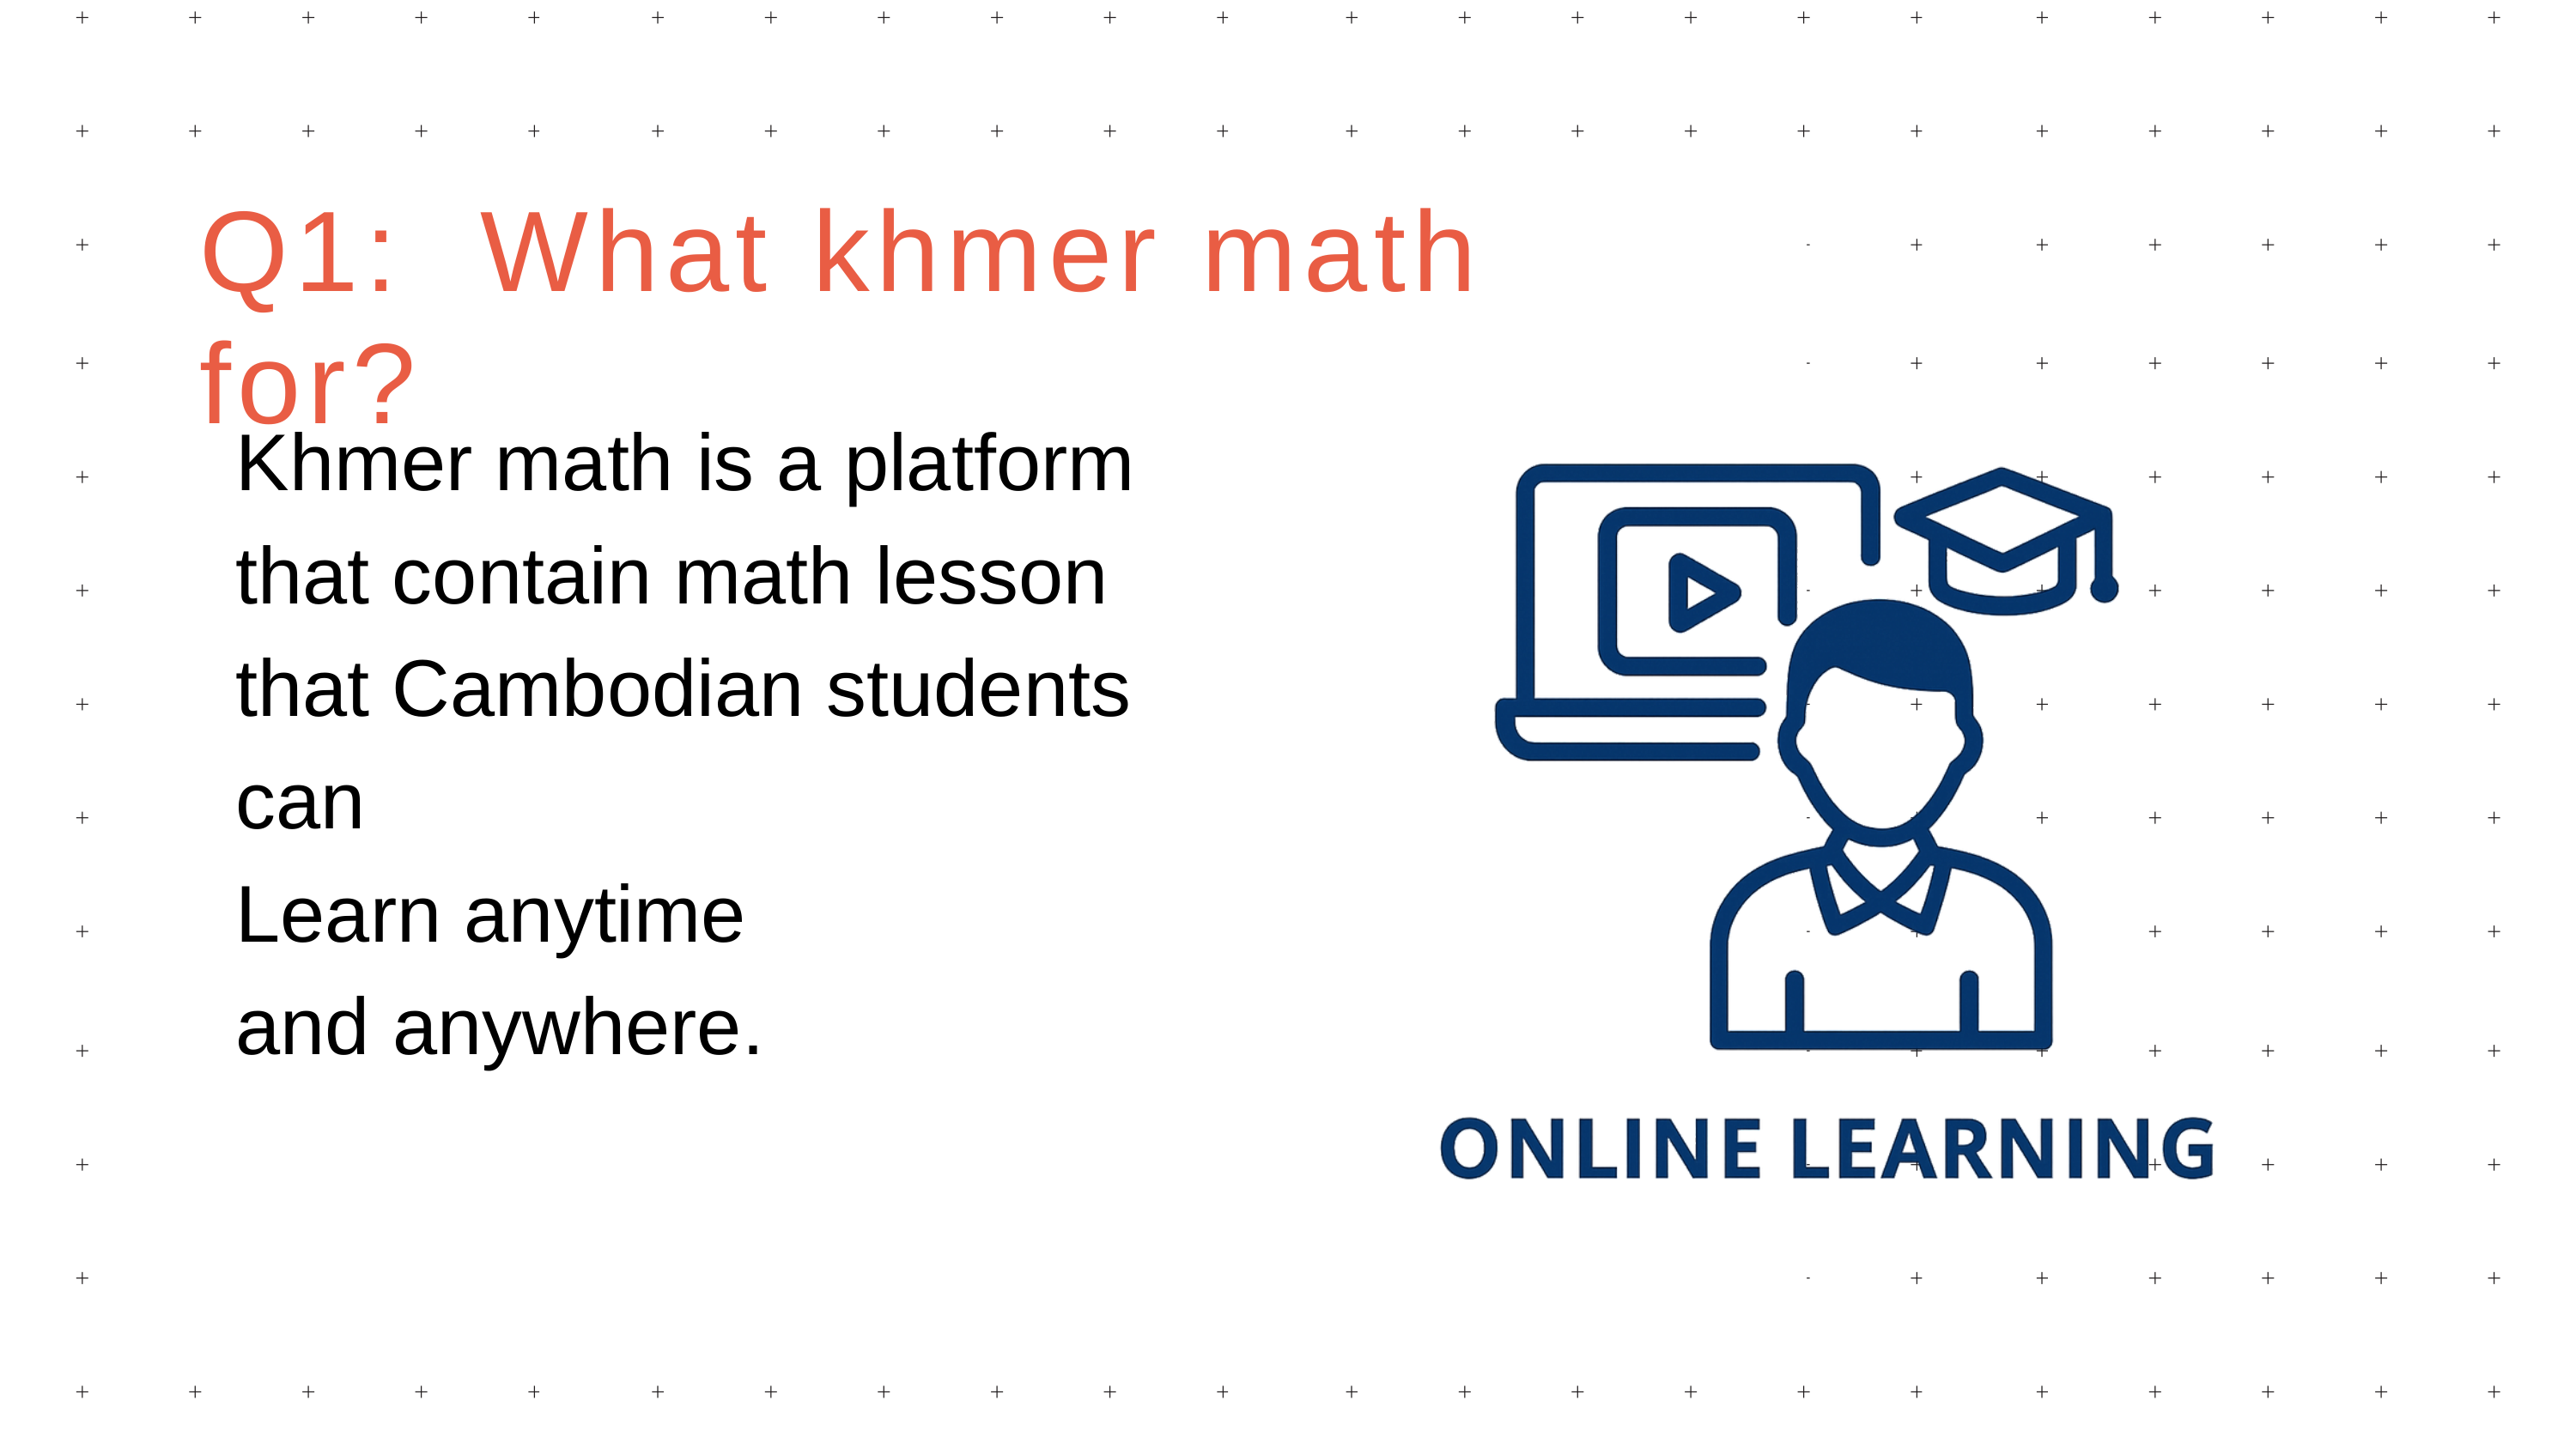

Q1:  What khmer math for?

Khmer math is a platform that contain math lesson that Cambodian students can
Learn anytime
and anywhere.